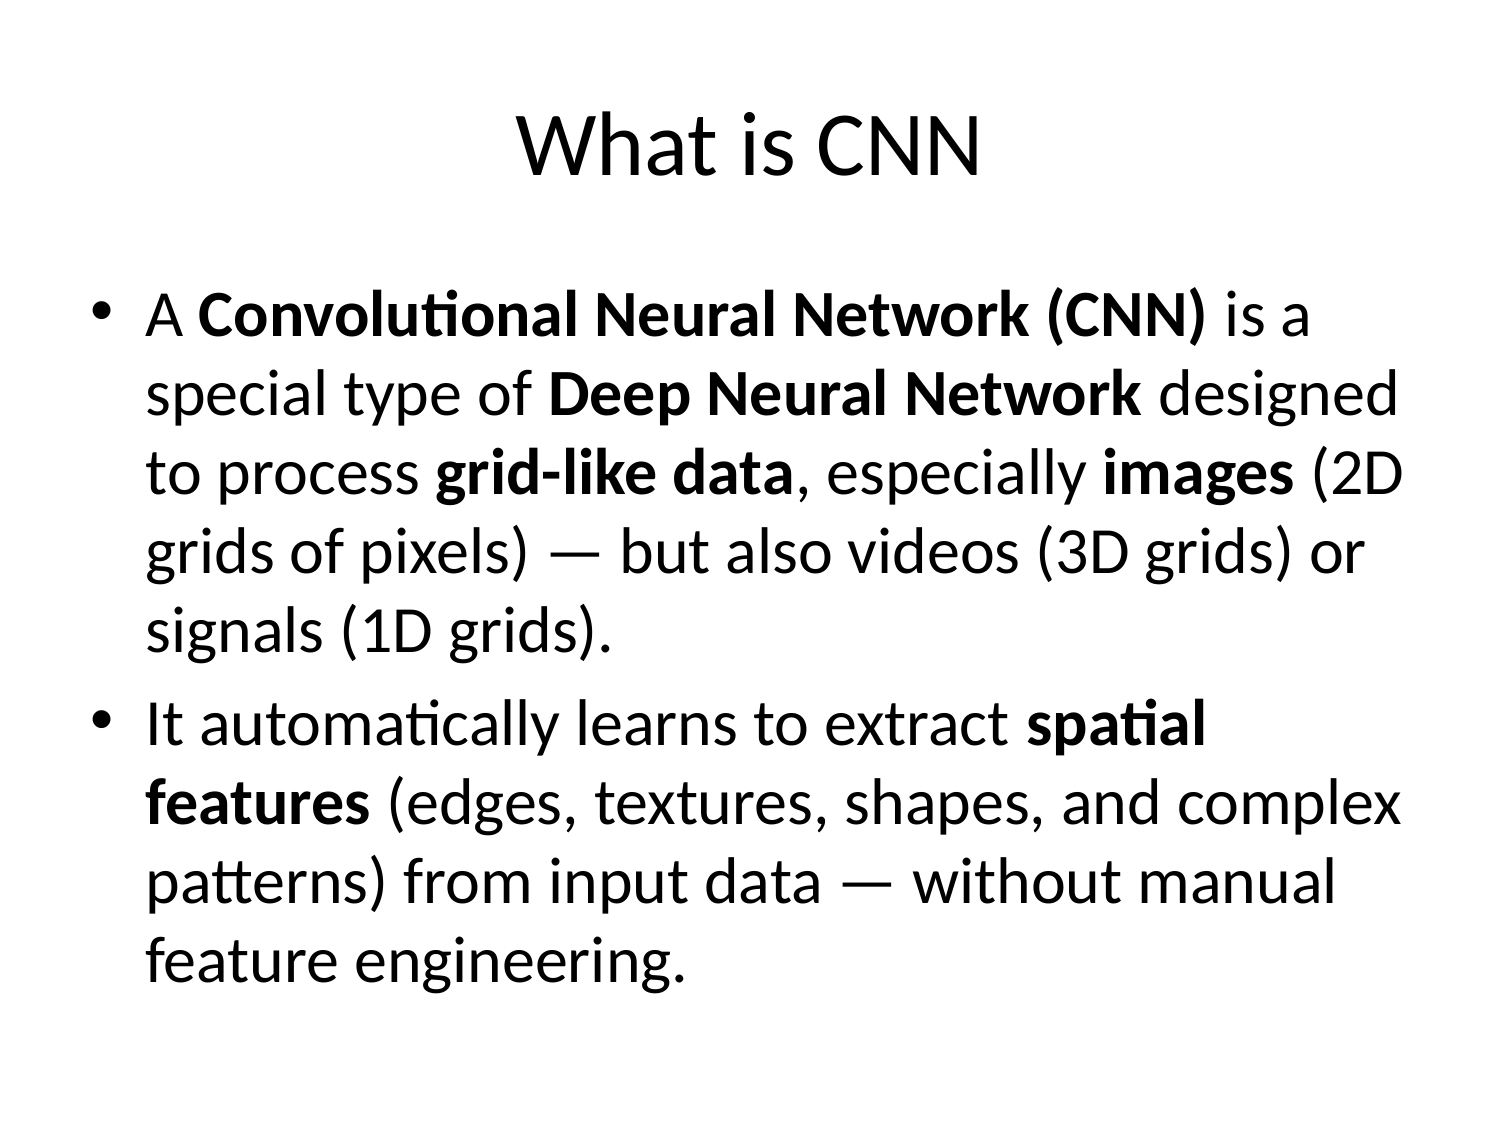

# What is CNN
A Convolutional Neural Network (CNN) is a special type of Deep Neural Network designed to process grid-like data, especially images (2D grids of pixels) — but also videos (3D grids) or signals (1D grids).
It automatically learns to extract spatial features (edges, textures, shapes, and complex patterns) from input data — without manual feature engineering.